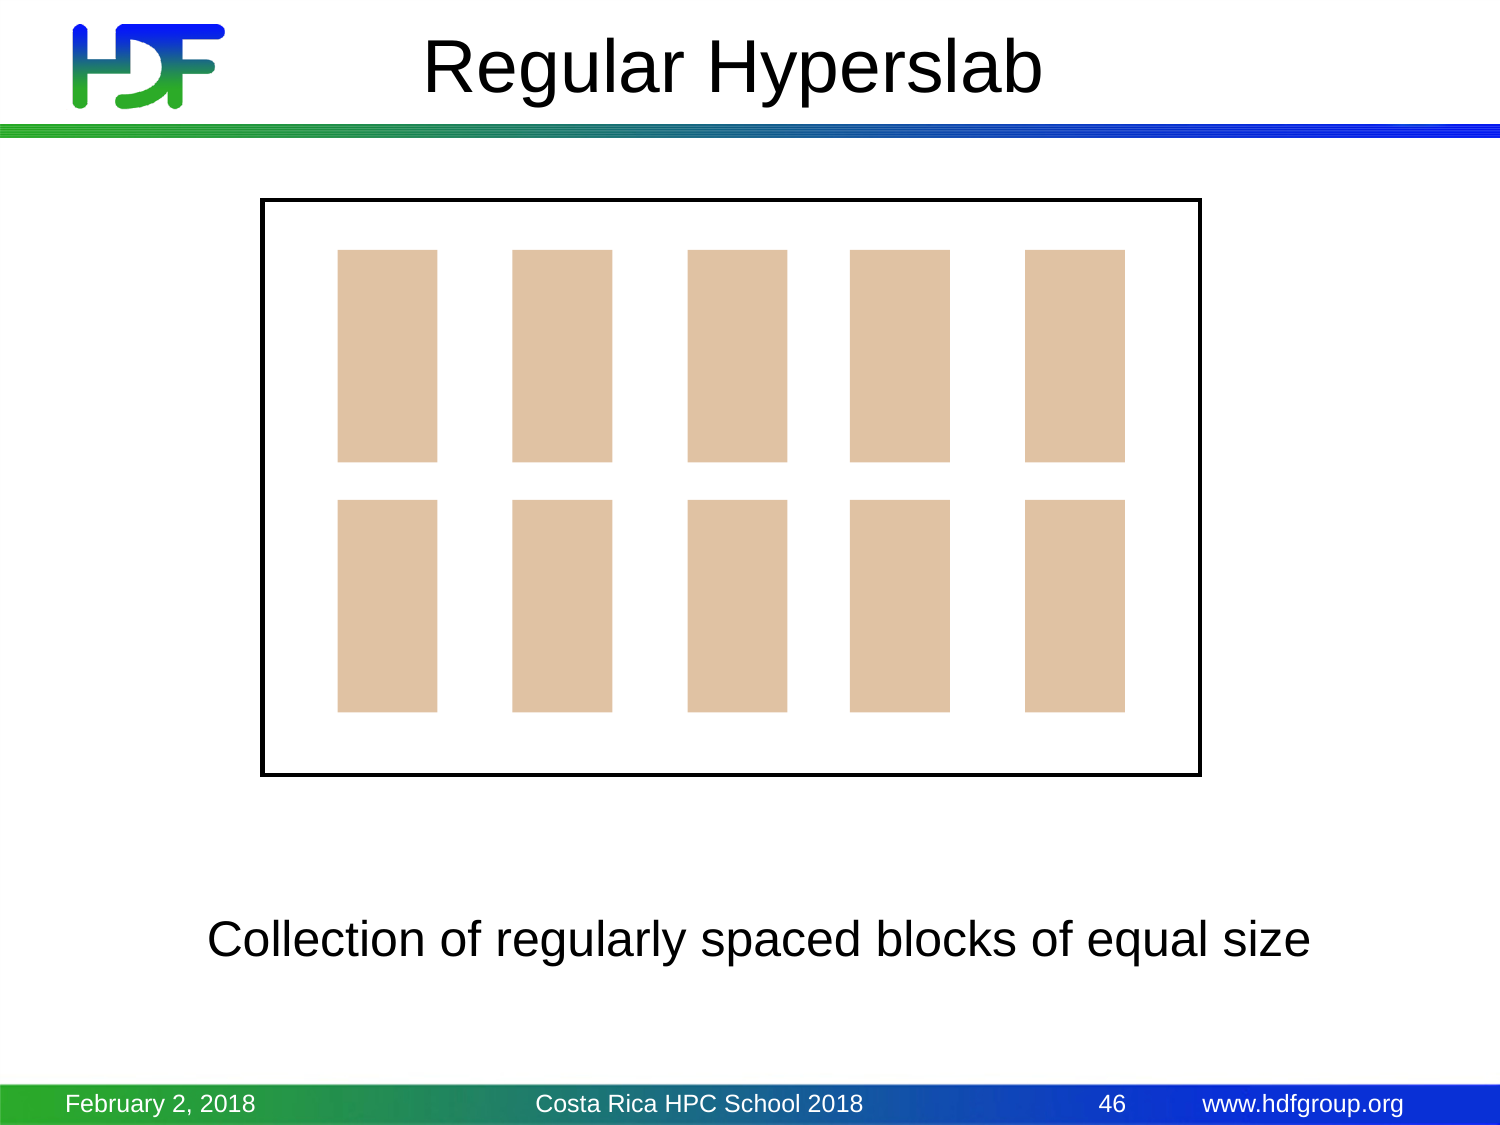

Regular Hyperslab

Collection of regularly spaced blocks of equal size
February 2, 2018
Costa Rica HPC School 2018
46